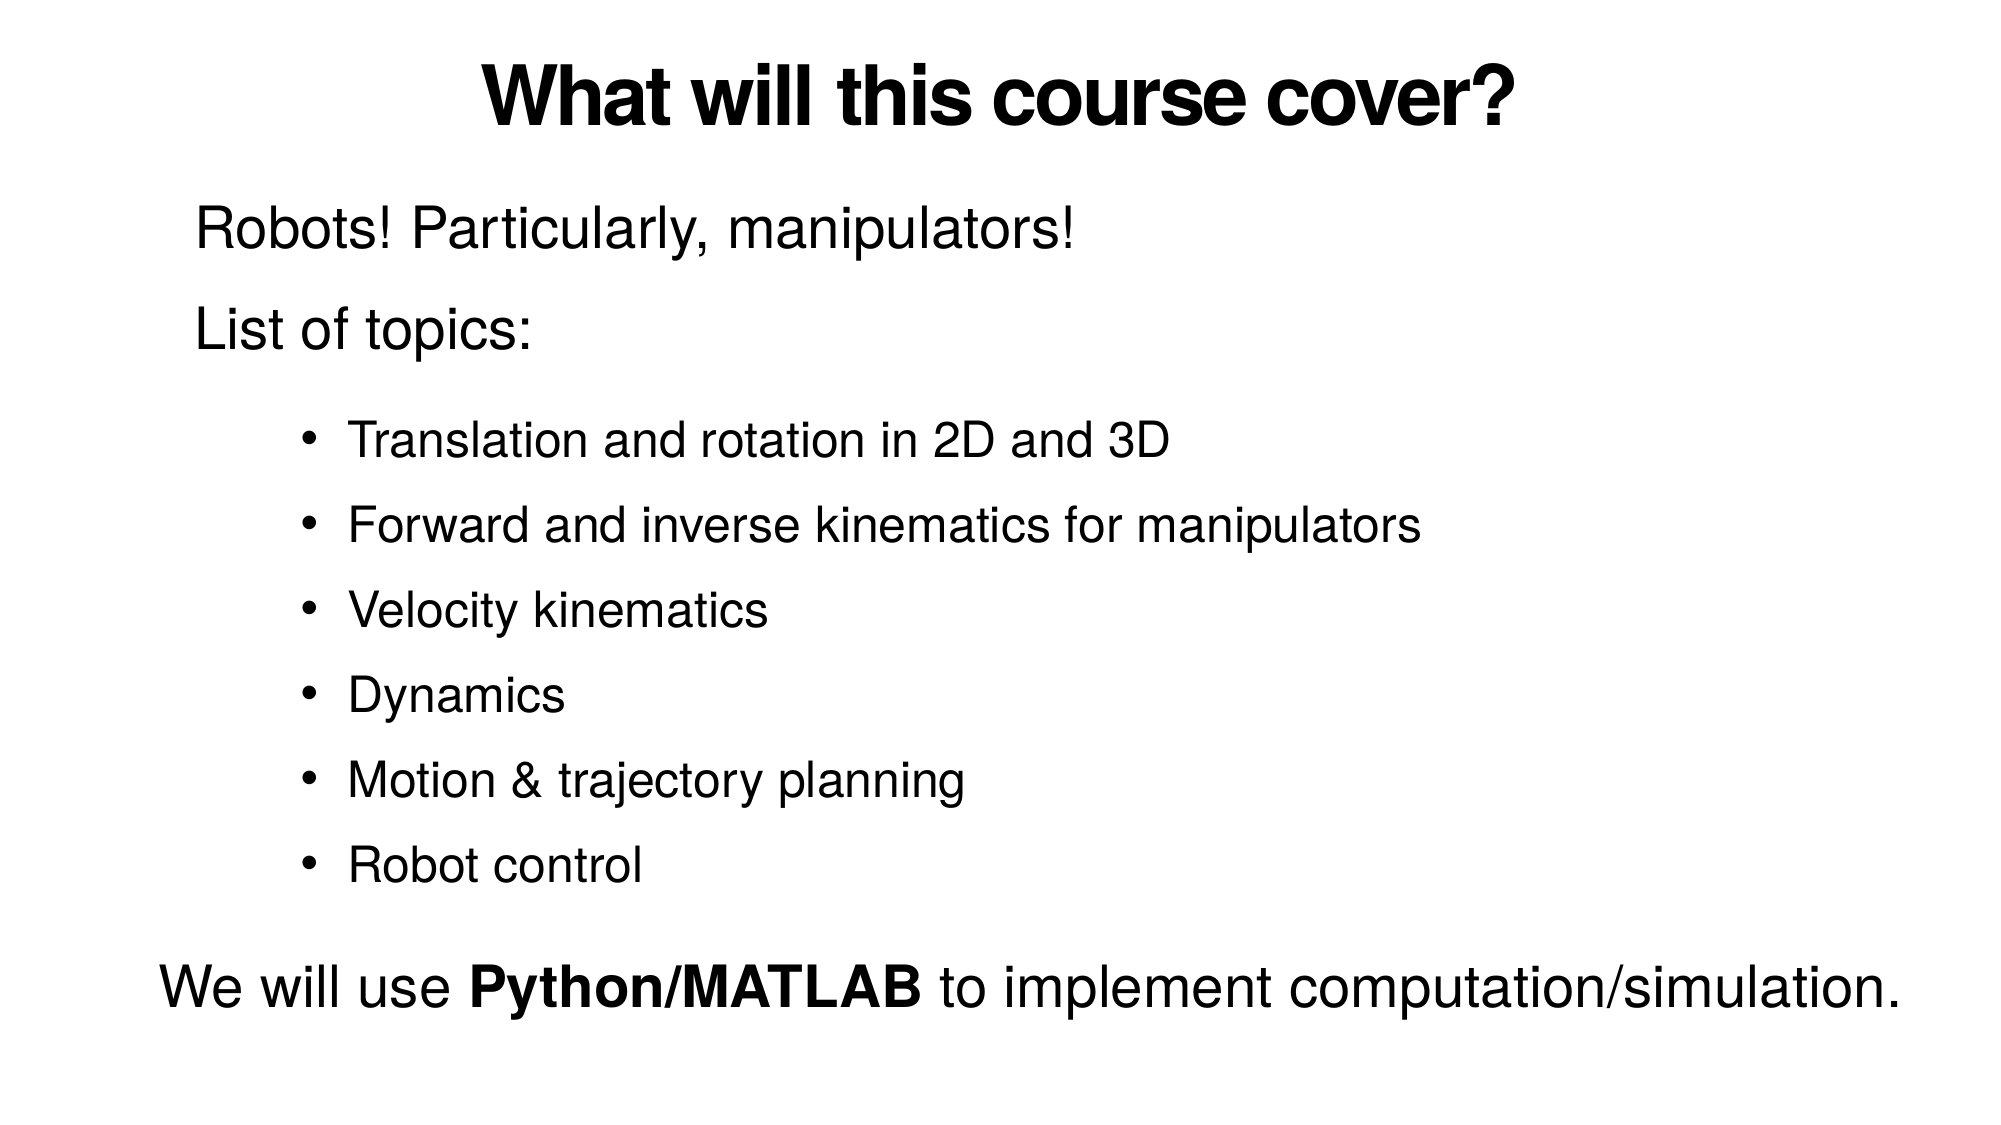

What will this course cover?
Robots! Particularly, manipulators!
List of topics:
Translation and rotation in 2D and 3D
Forward and inverse kinematics for manipulators
Velocity kinematics
Dynamics
Motion & trajectory planning
Robot control
We will use Python/MATLAB to implement computation/simulation.